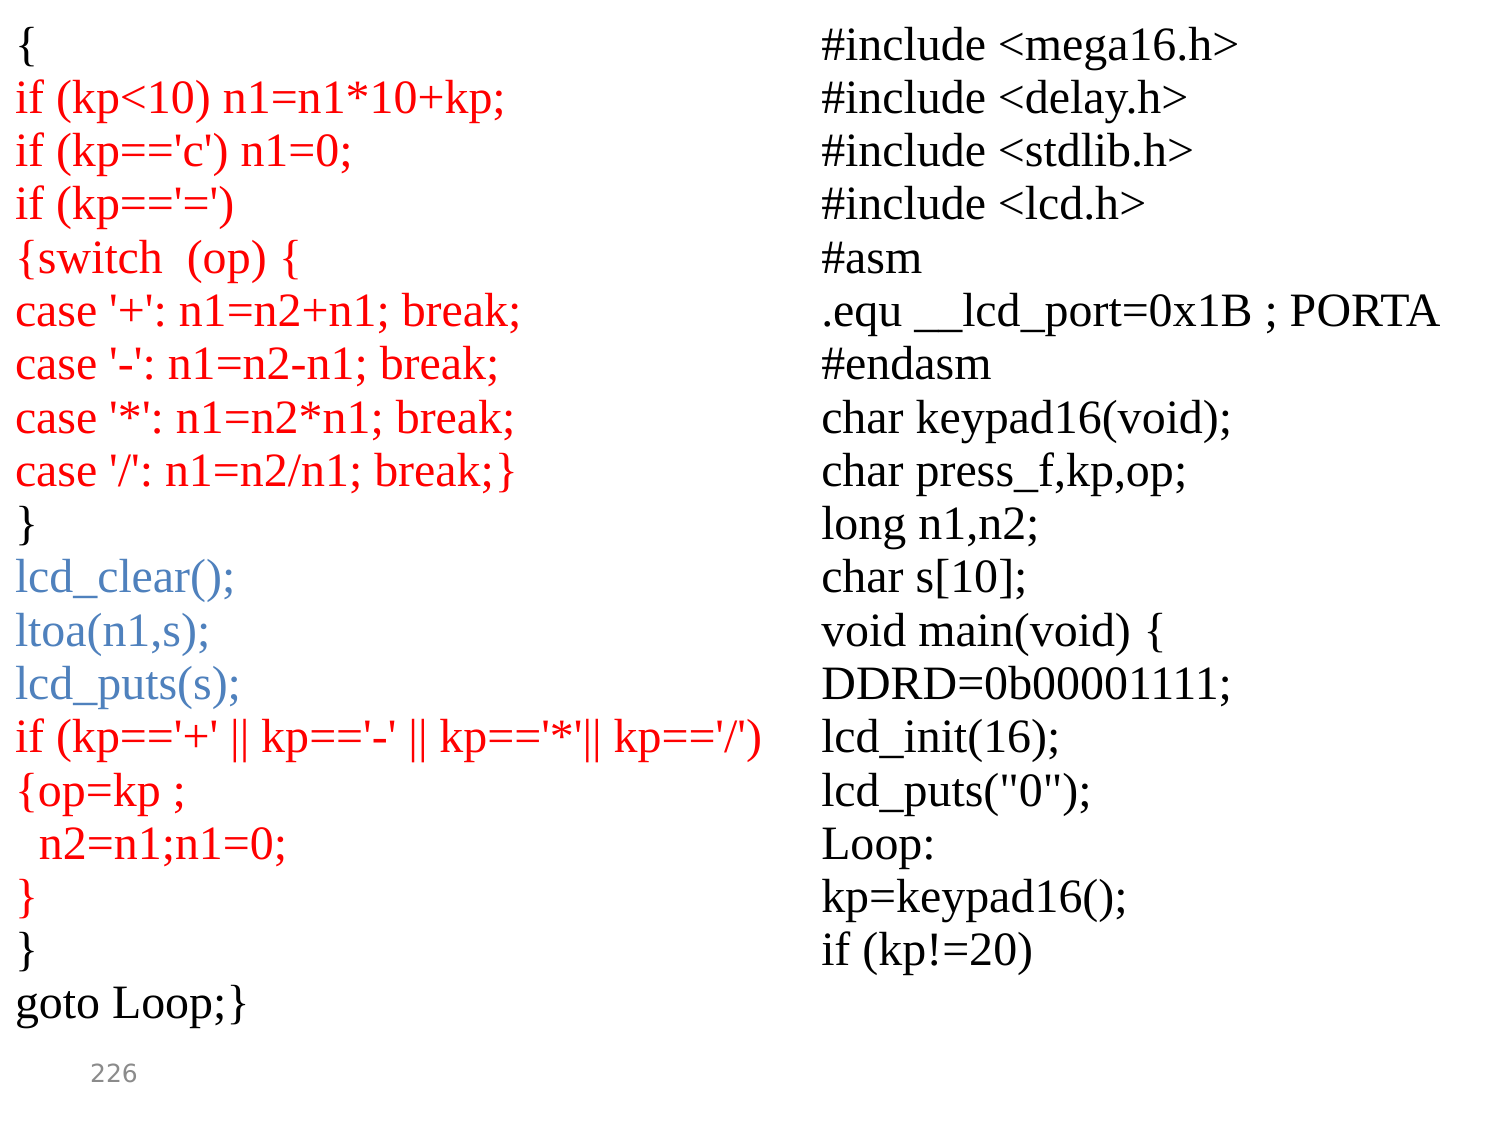

| { if (kp<10) n1=n1\*10+kp; if (kp=='c') n1=0; if (kp=='=') {switch (op) { case '+': n1=n2+n1; break; case '-': n1=n2-n1; break; case '\*': n1=n2\*n1; break; case '/': n1=n2/n1; break;} } lcd\_clear(); ltoa(n1,s); lcd\_puts(s); if (kp=='+' || kp=='-' || kp=='\*'|| kp=='/') {op=kp ; n2=n1;n1=0; } } goto Loop;} | #include <mega16.h> #include <delay.h> #include <stdlib.h> #include <lcd.h> #asm .equ \_\_lcd\_port=0x1B ; PORTA #endasm char keypad16(void); char press\_f,kp,op; long n1,n2; char s[10]; void main(void) { DDRD=0b00001111; lcd\_init(16); lcd\_puts("0"); Loop: kp=keypad16(); if (kp!=20) |
| --- | --- |
226